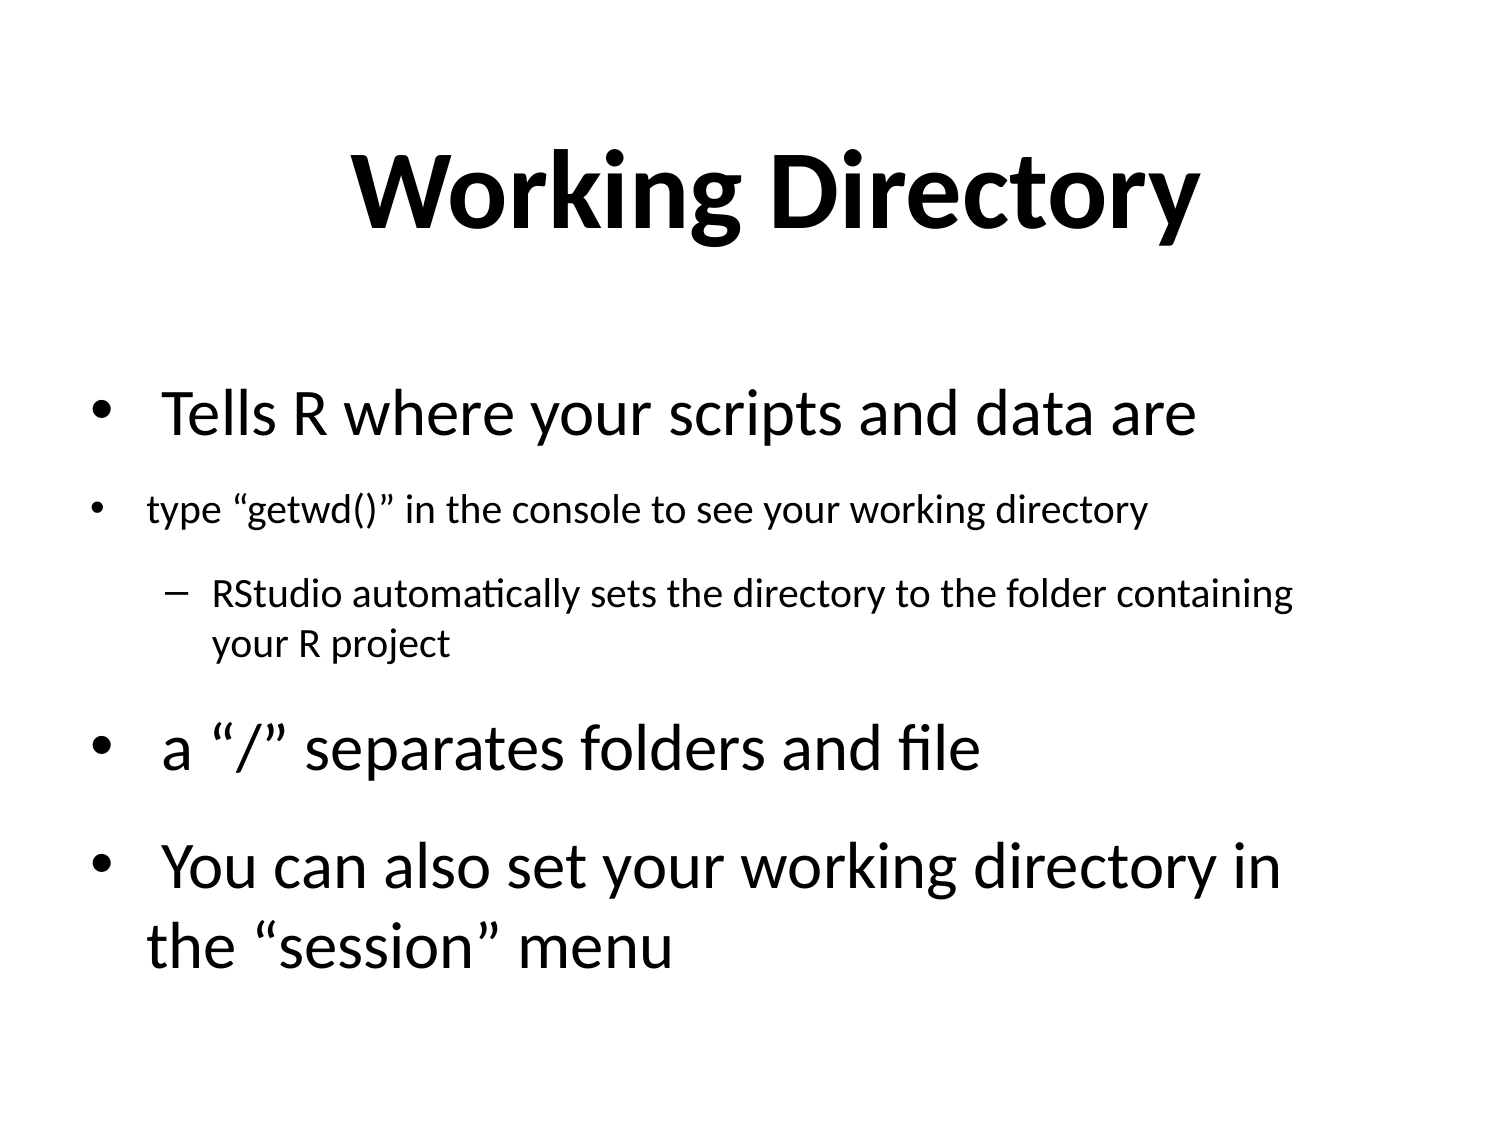

# Working Directory
 Tells R where your scripts and data are
type “getwd()” in the console to see your working directory
RStudio automatically sets the directory to the folder containing your R project
 a “/” separates folders and file
 You can also set your working directory in the “session” menu